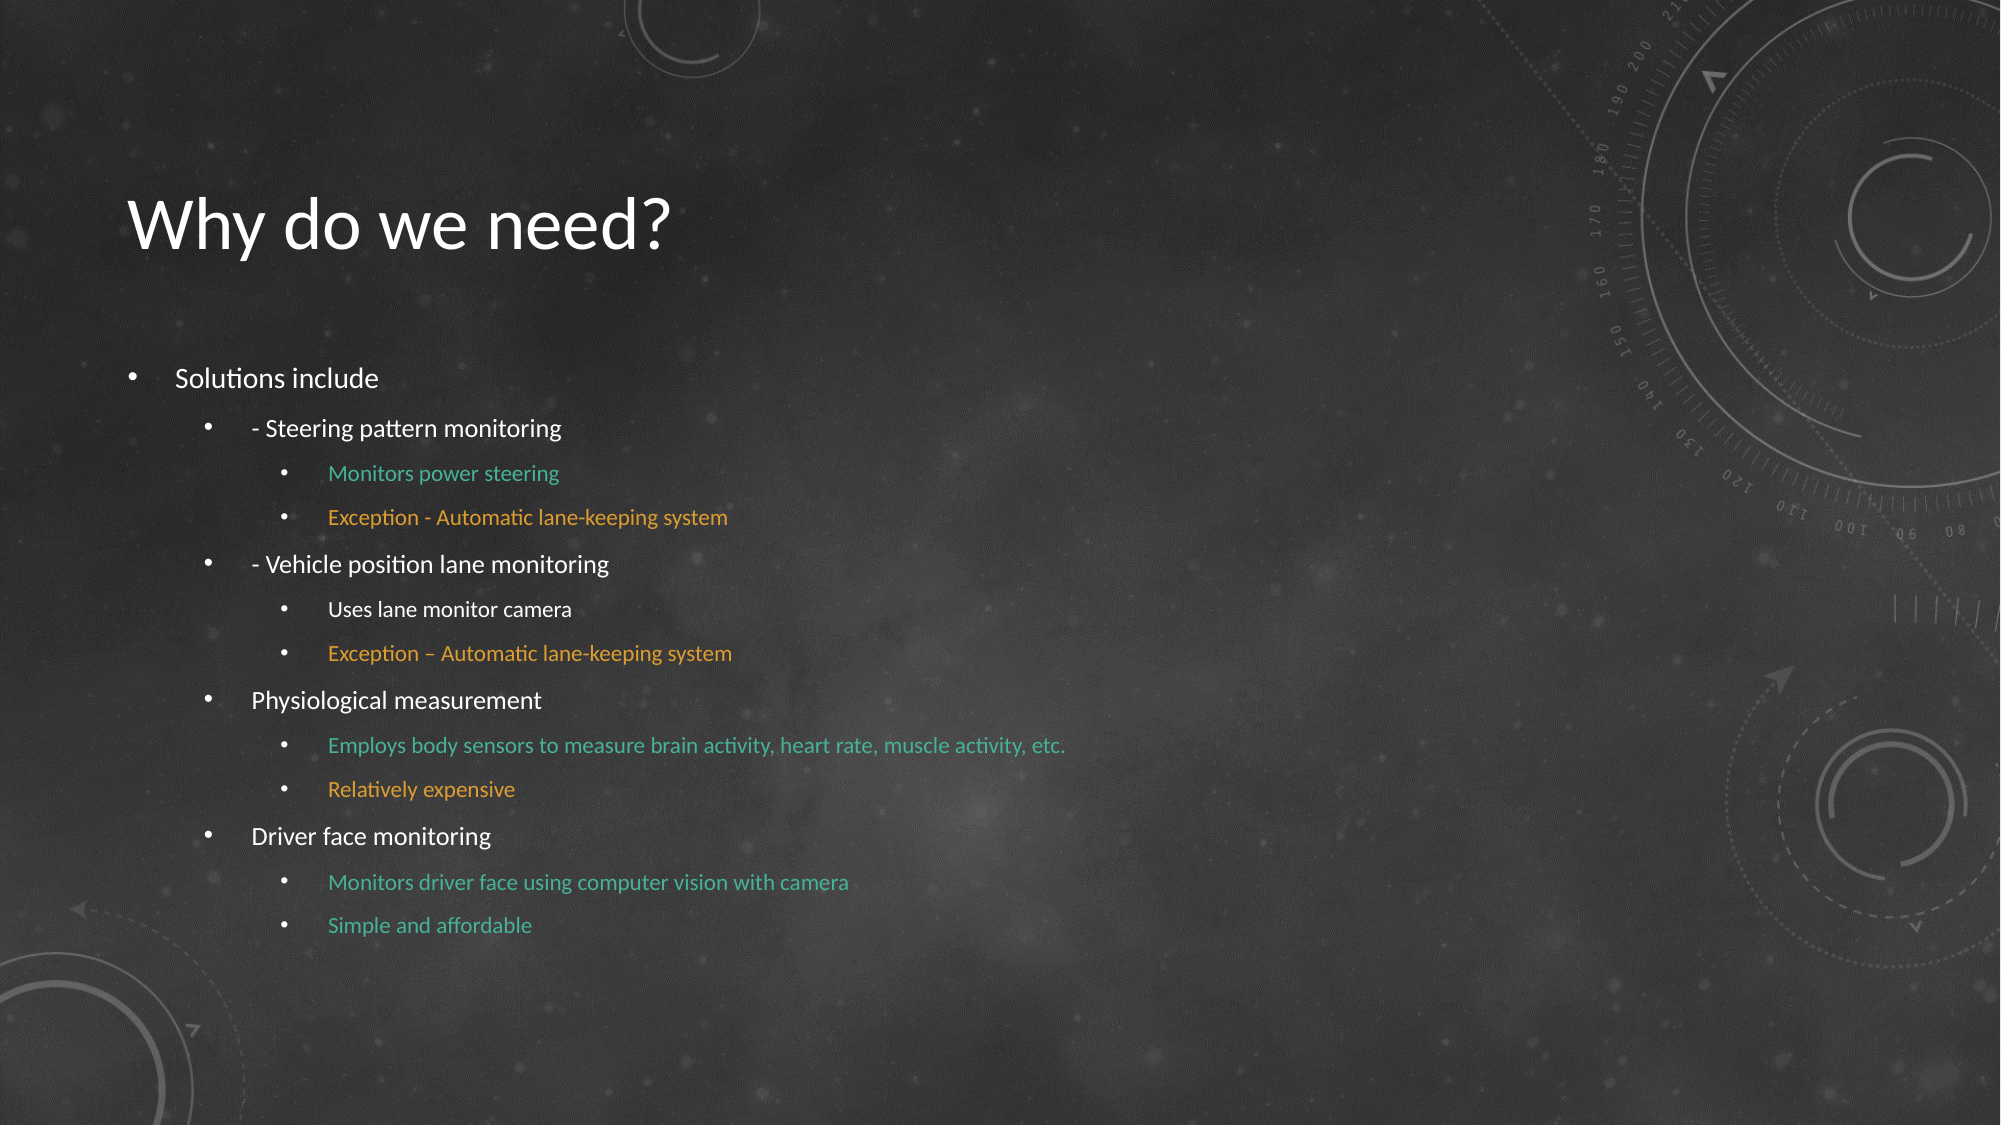

# Why do we need?
Solutions include
- Steering pattern monitoring
Monitors power steering
Exception - Automatic lane-keeping system
- Vehicle position lane monitoring
Uses lane monitor camera
Exception – Automatic lane-keeping system
Physiological measurement
Employs body sensors to measure brain activity, heart rate, muscle activity, etc.
Relatively expensive
Driver face monitoring
Monitors driver face using computer vision with camera
Simple and affordable